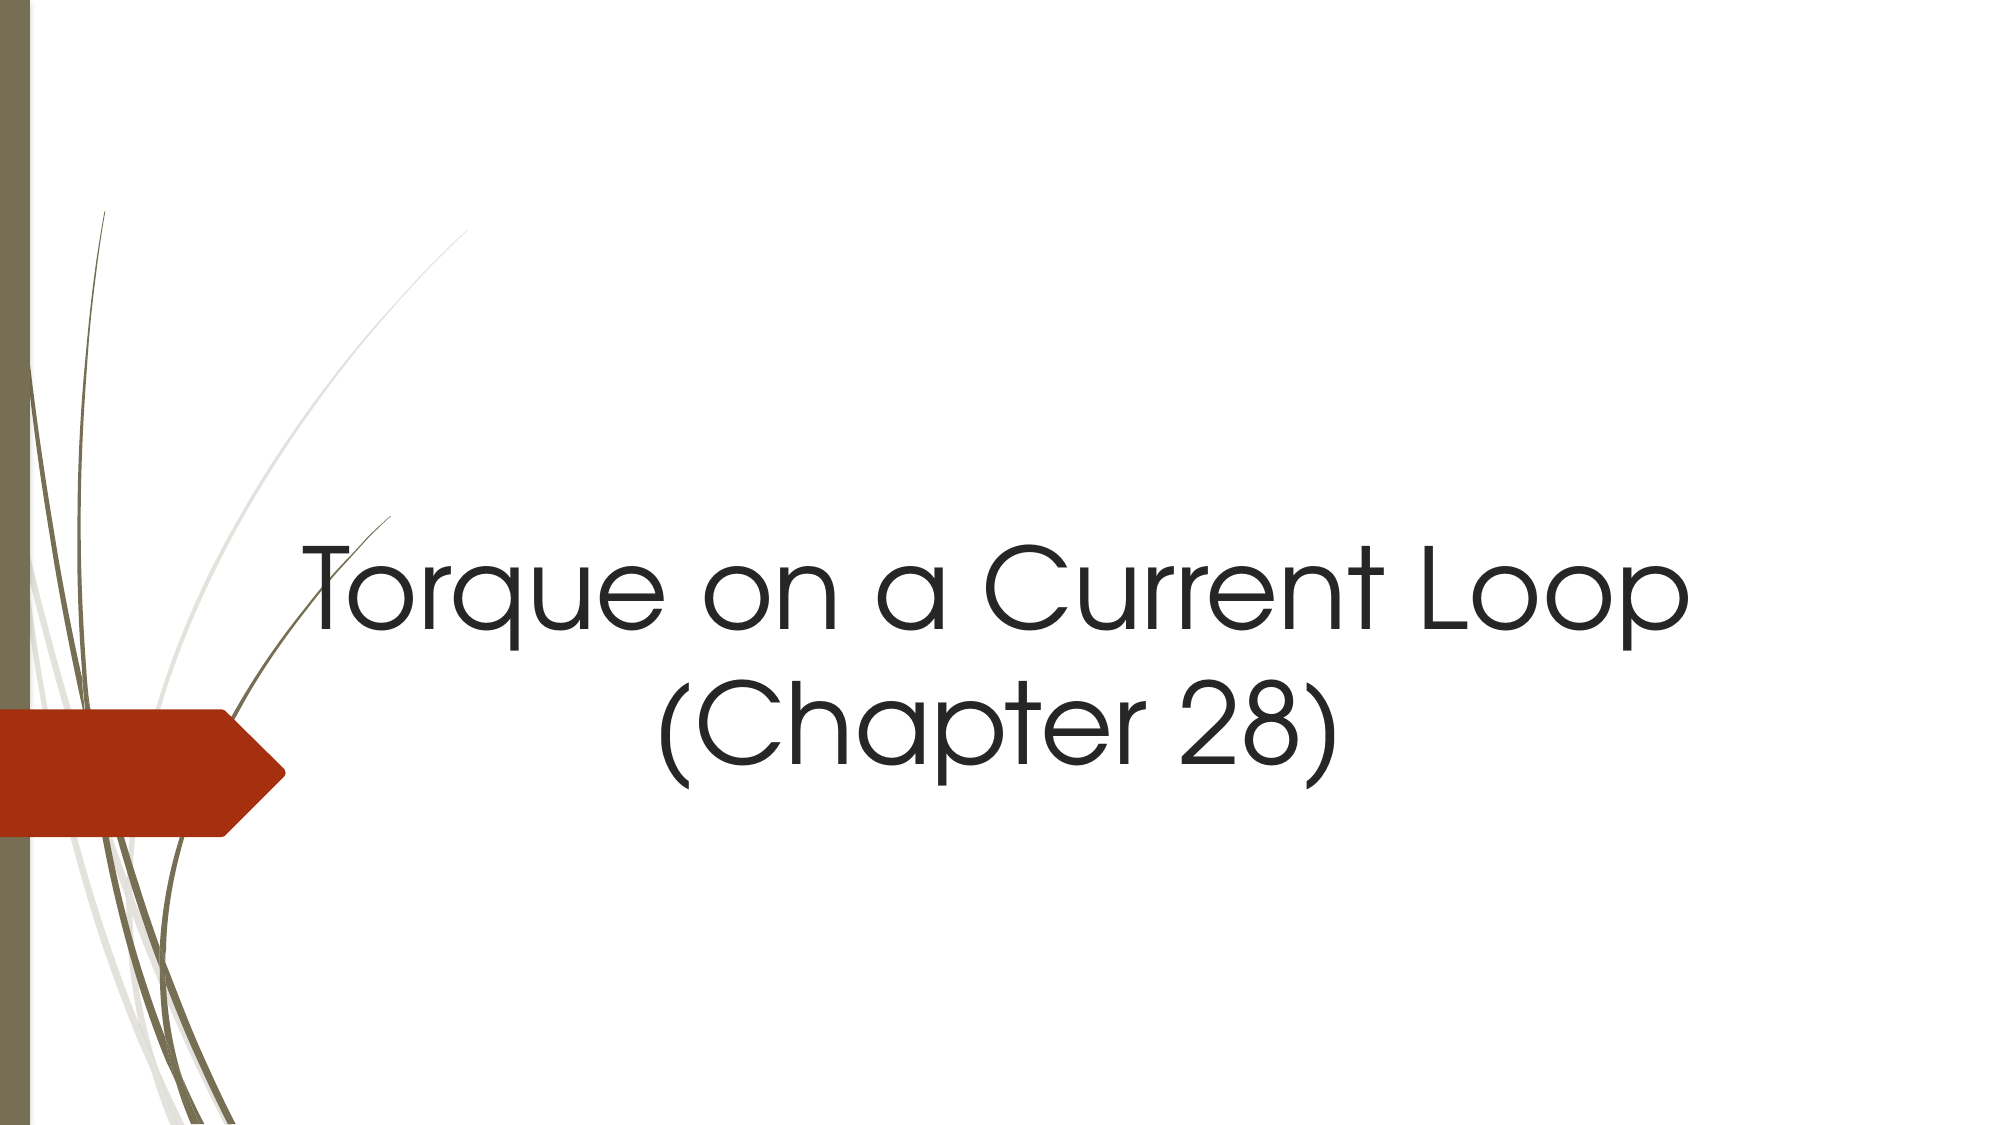

# Torque on a Current Loop (Chapter 28)